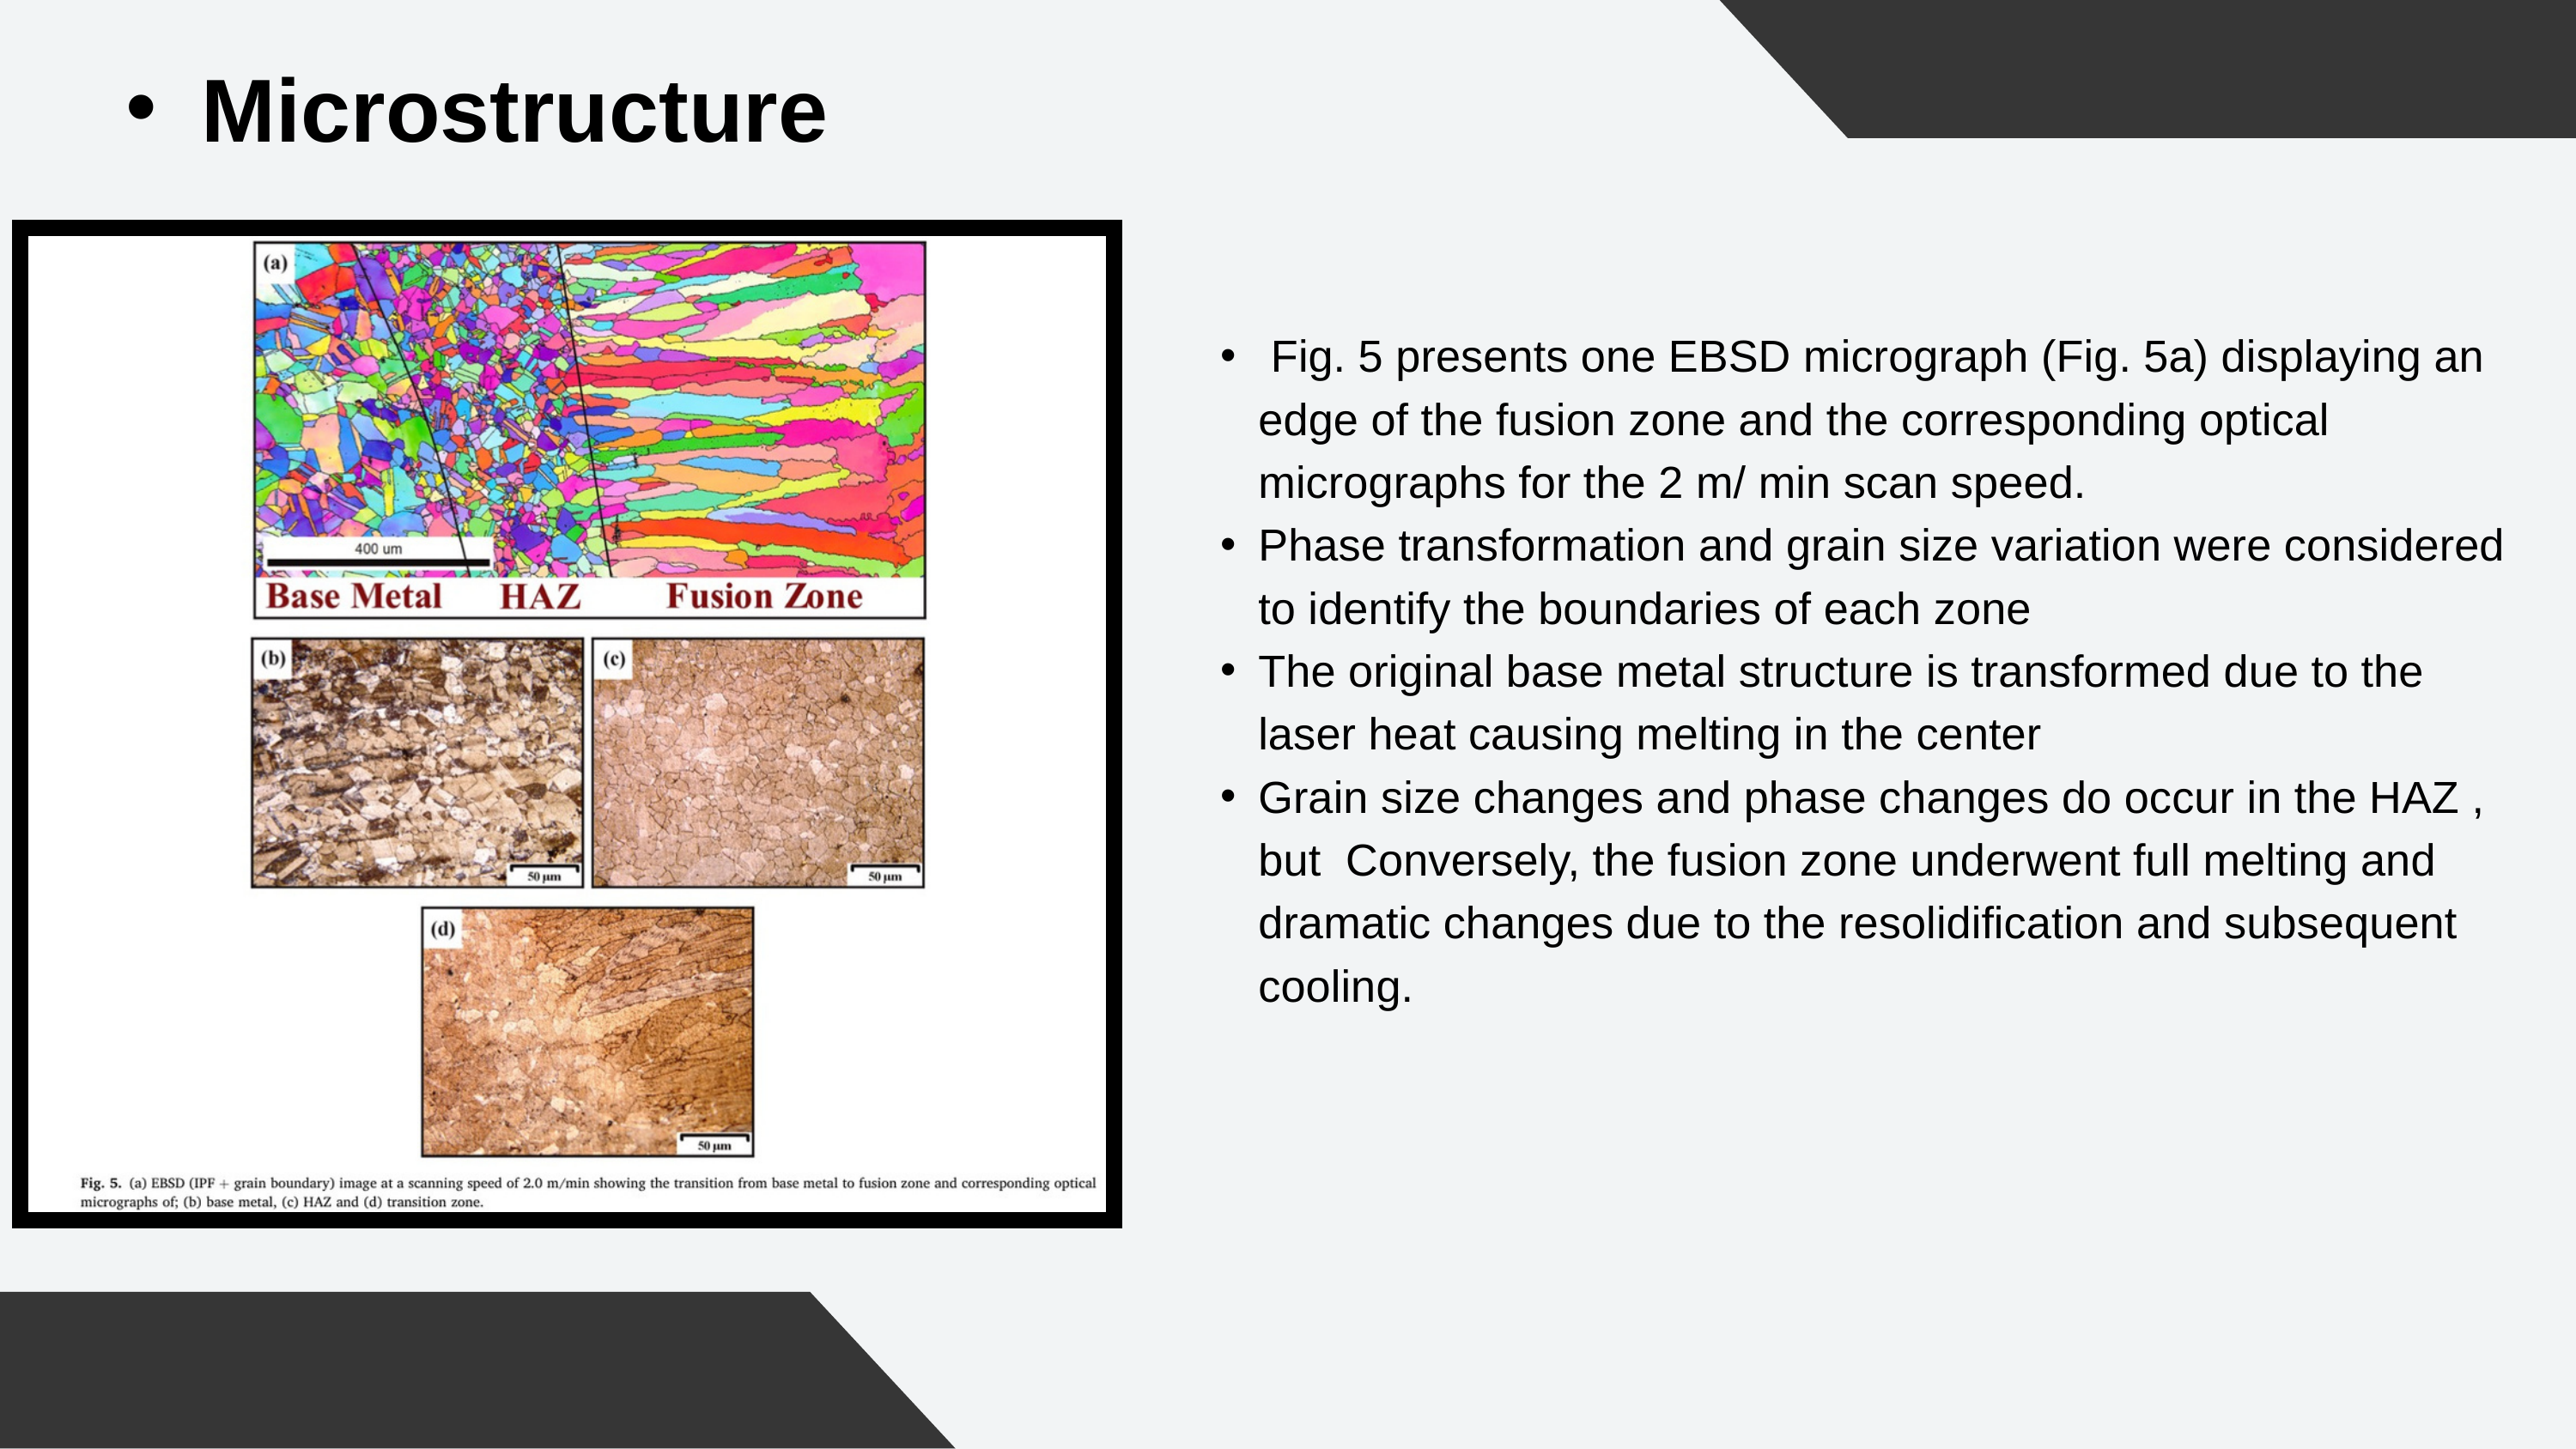

Microstructure

 Fig. 5 presents one EBSD micrograph (Fig. 5a) displaying an edge of the fusion zone and the corresponding optical micrographs for the 2 m/ min scan speed.
Phase transformation and grain size variation were considered to identify the boundaries of each zone
The original base metal structure is transformed due to the laser heat causing melting in the center
Grain size changes and phase changes do occur in the HAZ , but  Conversely, the fusion zone underwent full melting and dramatic changes due to the resolidification and subsequent cooling.